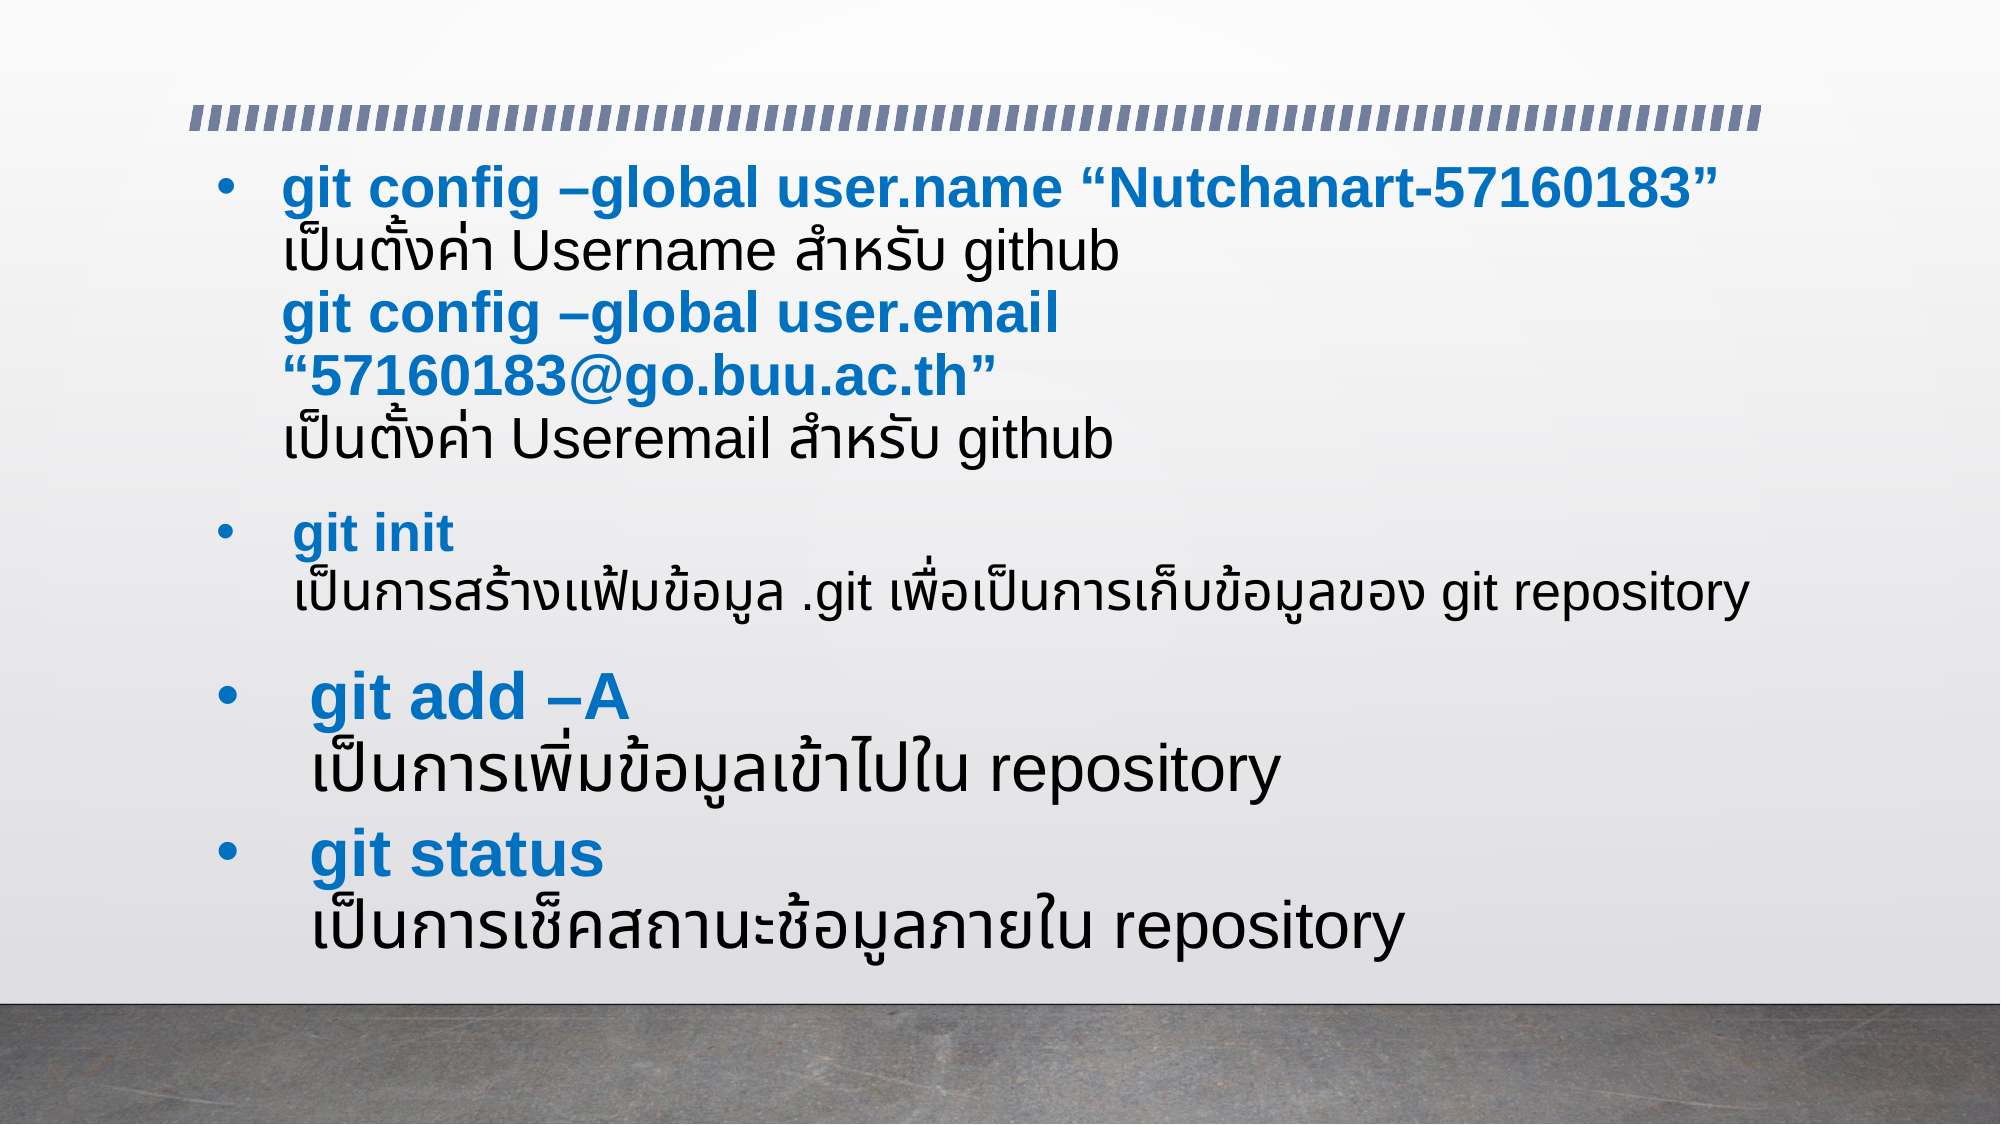

# git config –global user.name “Nutchanart-57160183” เป็นตั้งค่า Username สำหรับ github git config –global user.email “57160183@go.buu.ac.th” เป็นตั้งค่า Useremail สำหรับ github
git init
เป็นการสร้างแฟ้มข้อมูล .git เพื่อเป็นการเก็บข้อมูลของ git repository
git add –A
เป็นการเพิ่มข้อมูลเข้าไปใน repository
git status
เป็นการเช็คสถานะช้อมูลภายใน repository